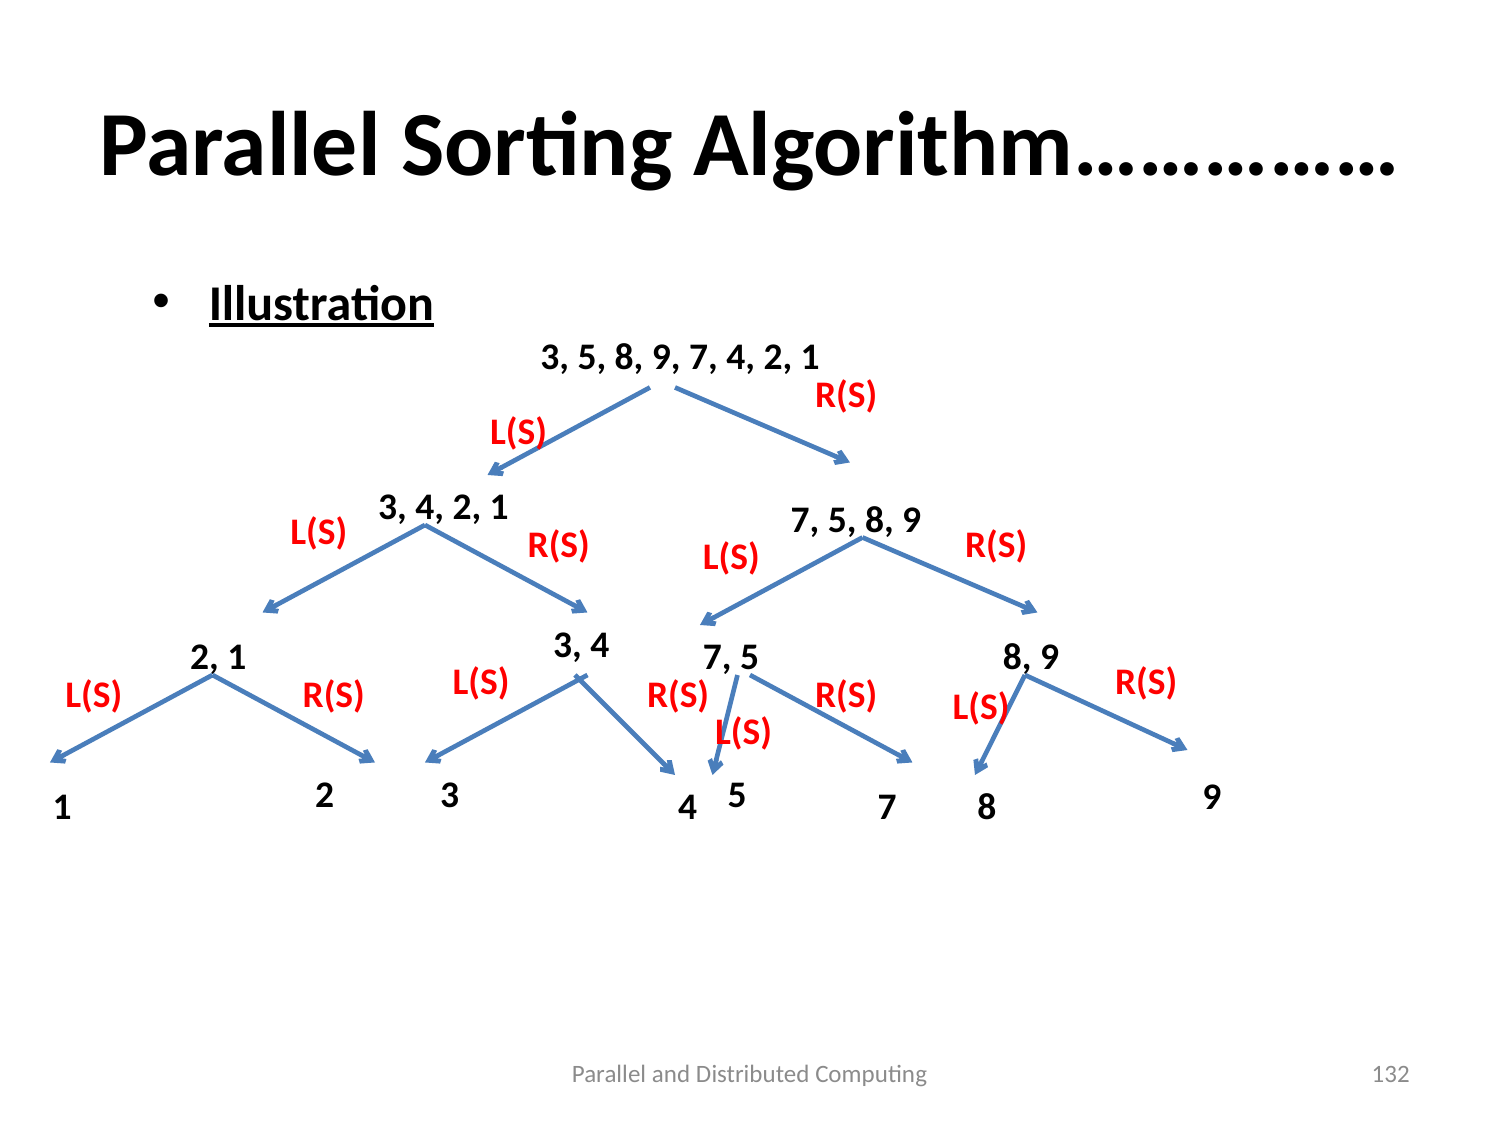

# Parallel Sorting Algorithm……………
Illustration
3, 5, 8, 9, 7, 4, 2, 1
R(S)
L(S)
3, 4, 2, 1
7, 5, 8, 9
L(S)
R(S)
R(S)
L(S)
3, 4
2, 1
7, 5
8, 9
L(S)
R(S)
L(S)
R(S)
R(S)
R(S)
L(S)
L(S)
2
3
5
9
1
4
7
8
Parallel and Distributed Computing
132